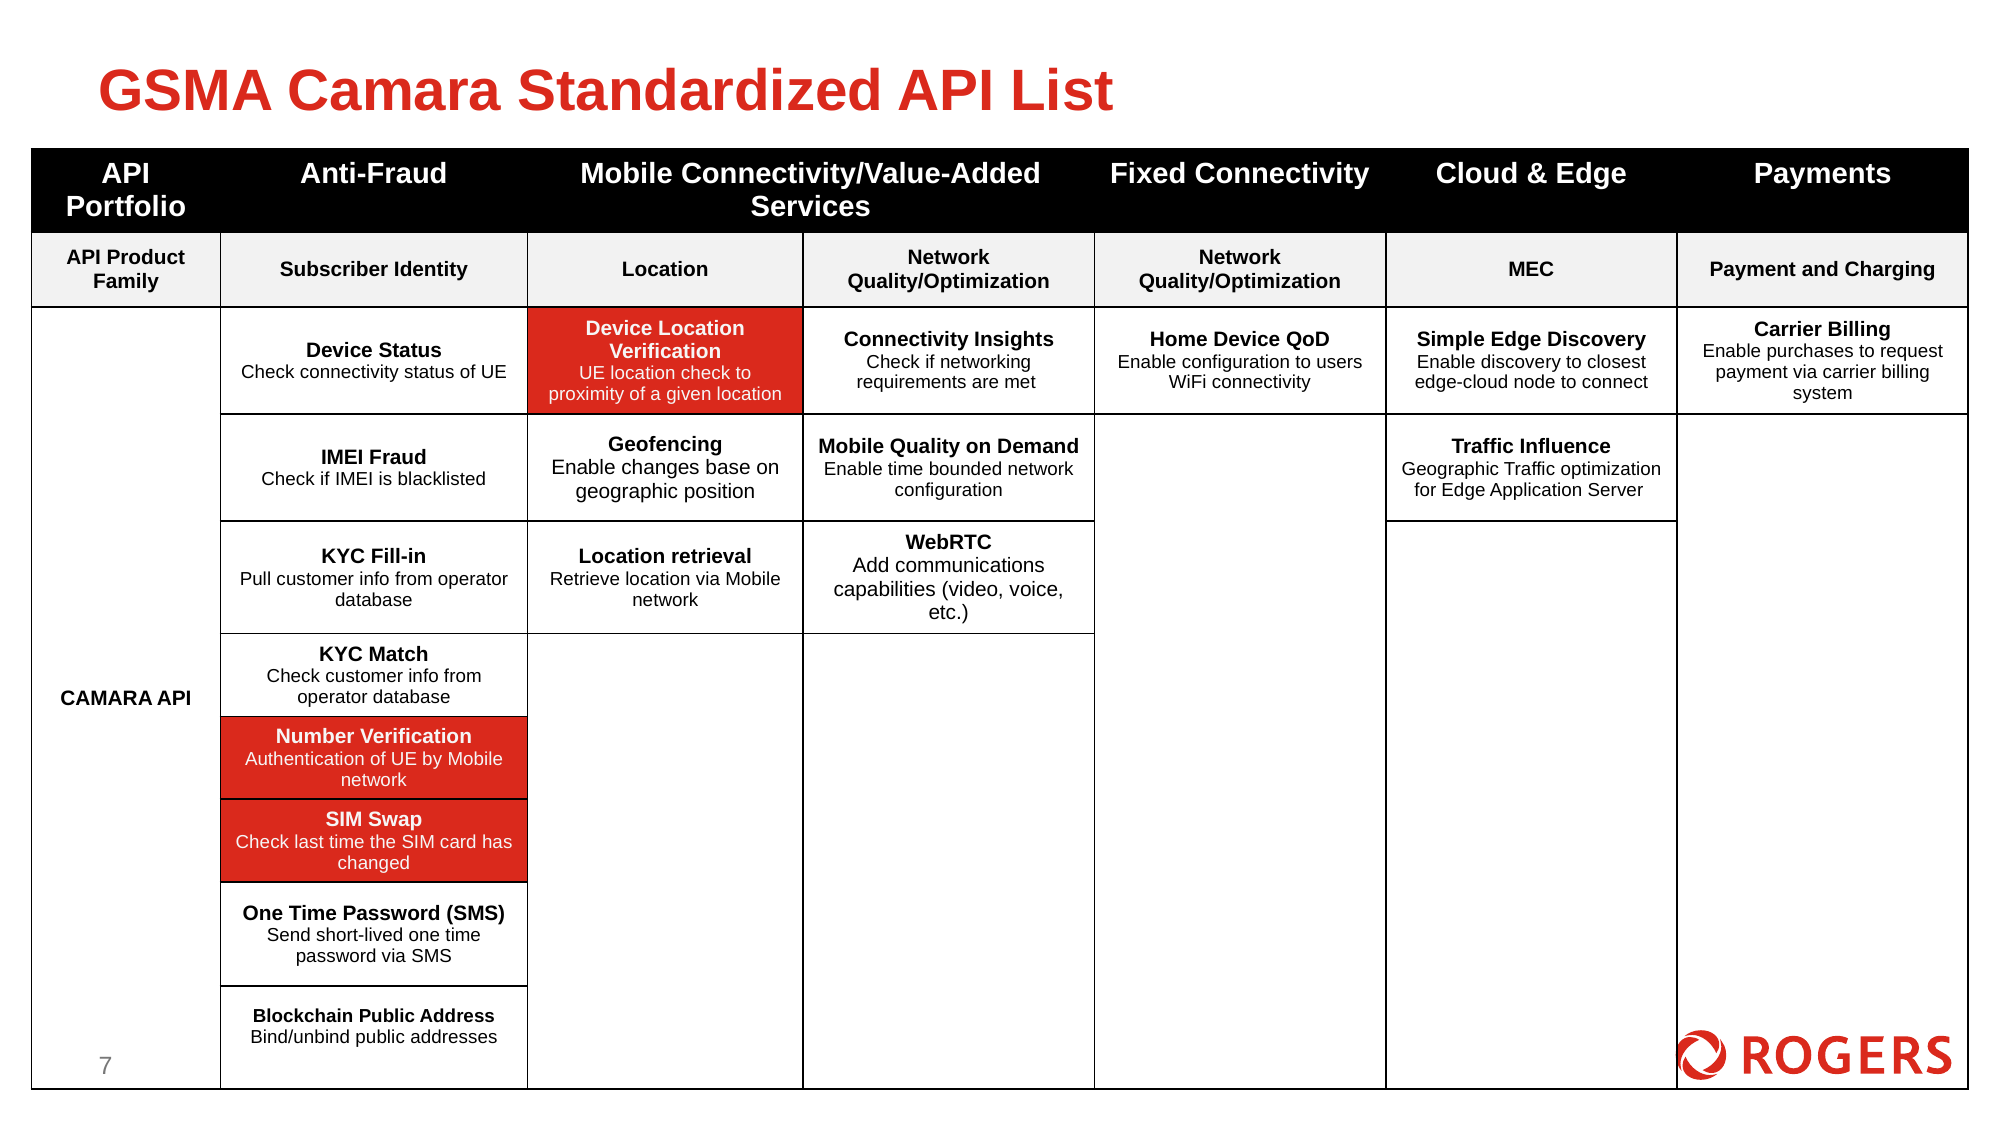

# GSMA Camara Standardized API List
| API Portfolio | Anti-Fraud | Mobile Connectivity/Value-Added Services |  | Fixed Connectivity | Cloud & Edge | Payments |
| --- | --- | --- | --- | --- | --- | --- |
| API Product Family | Subscriber Identity | Location | Network Quality/Optimization | Network Quality/Optimization | MEC | Payment and Charging |
| CAMARA API | Device Status Check connectivity status of UE | Device Location Verification UE location check to proximity of a given location | Connectivity Insights Check if networking requirements are met | Home Device QoD Enable configuration to users WiFi connectivity | Simple Edge Discovery Enable discovery to closest edge-cloud node to connect | Carrier Billing Enable purchases to request payment via carrier billing system |
|  | IMEI Fraud Check if IMEI is blacklisted | Geofencing Enable changes base on geographic position | Mobile Quality on Demand Enable time bounded network configuration |  | Traffic Influence Geographic Traffic optimization for Edge Application Server |  |
|  | KYC Fill-in Pull customer info from operator database | Location retrieval Retrieve location via Mobile network | WebRTC Add communications capabilities (video, voice, etc.) |  |  |  |
|  | KYC Match Check customer info from operator database |  |  |  |  |  |
|  | Number Verification Authentication of UE by Mobile network |  |  |  |  |  |
|  | SIM Swap Check last time the SIM card has changed |  |  |  |  |  |
|  | One Time Password (SMS) Send short-lived one time password via SMS |  |  |  |  |  |
|  | Blockchain Public Address Bind/unbind public addresses |  |  |  |  |  |
7